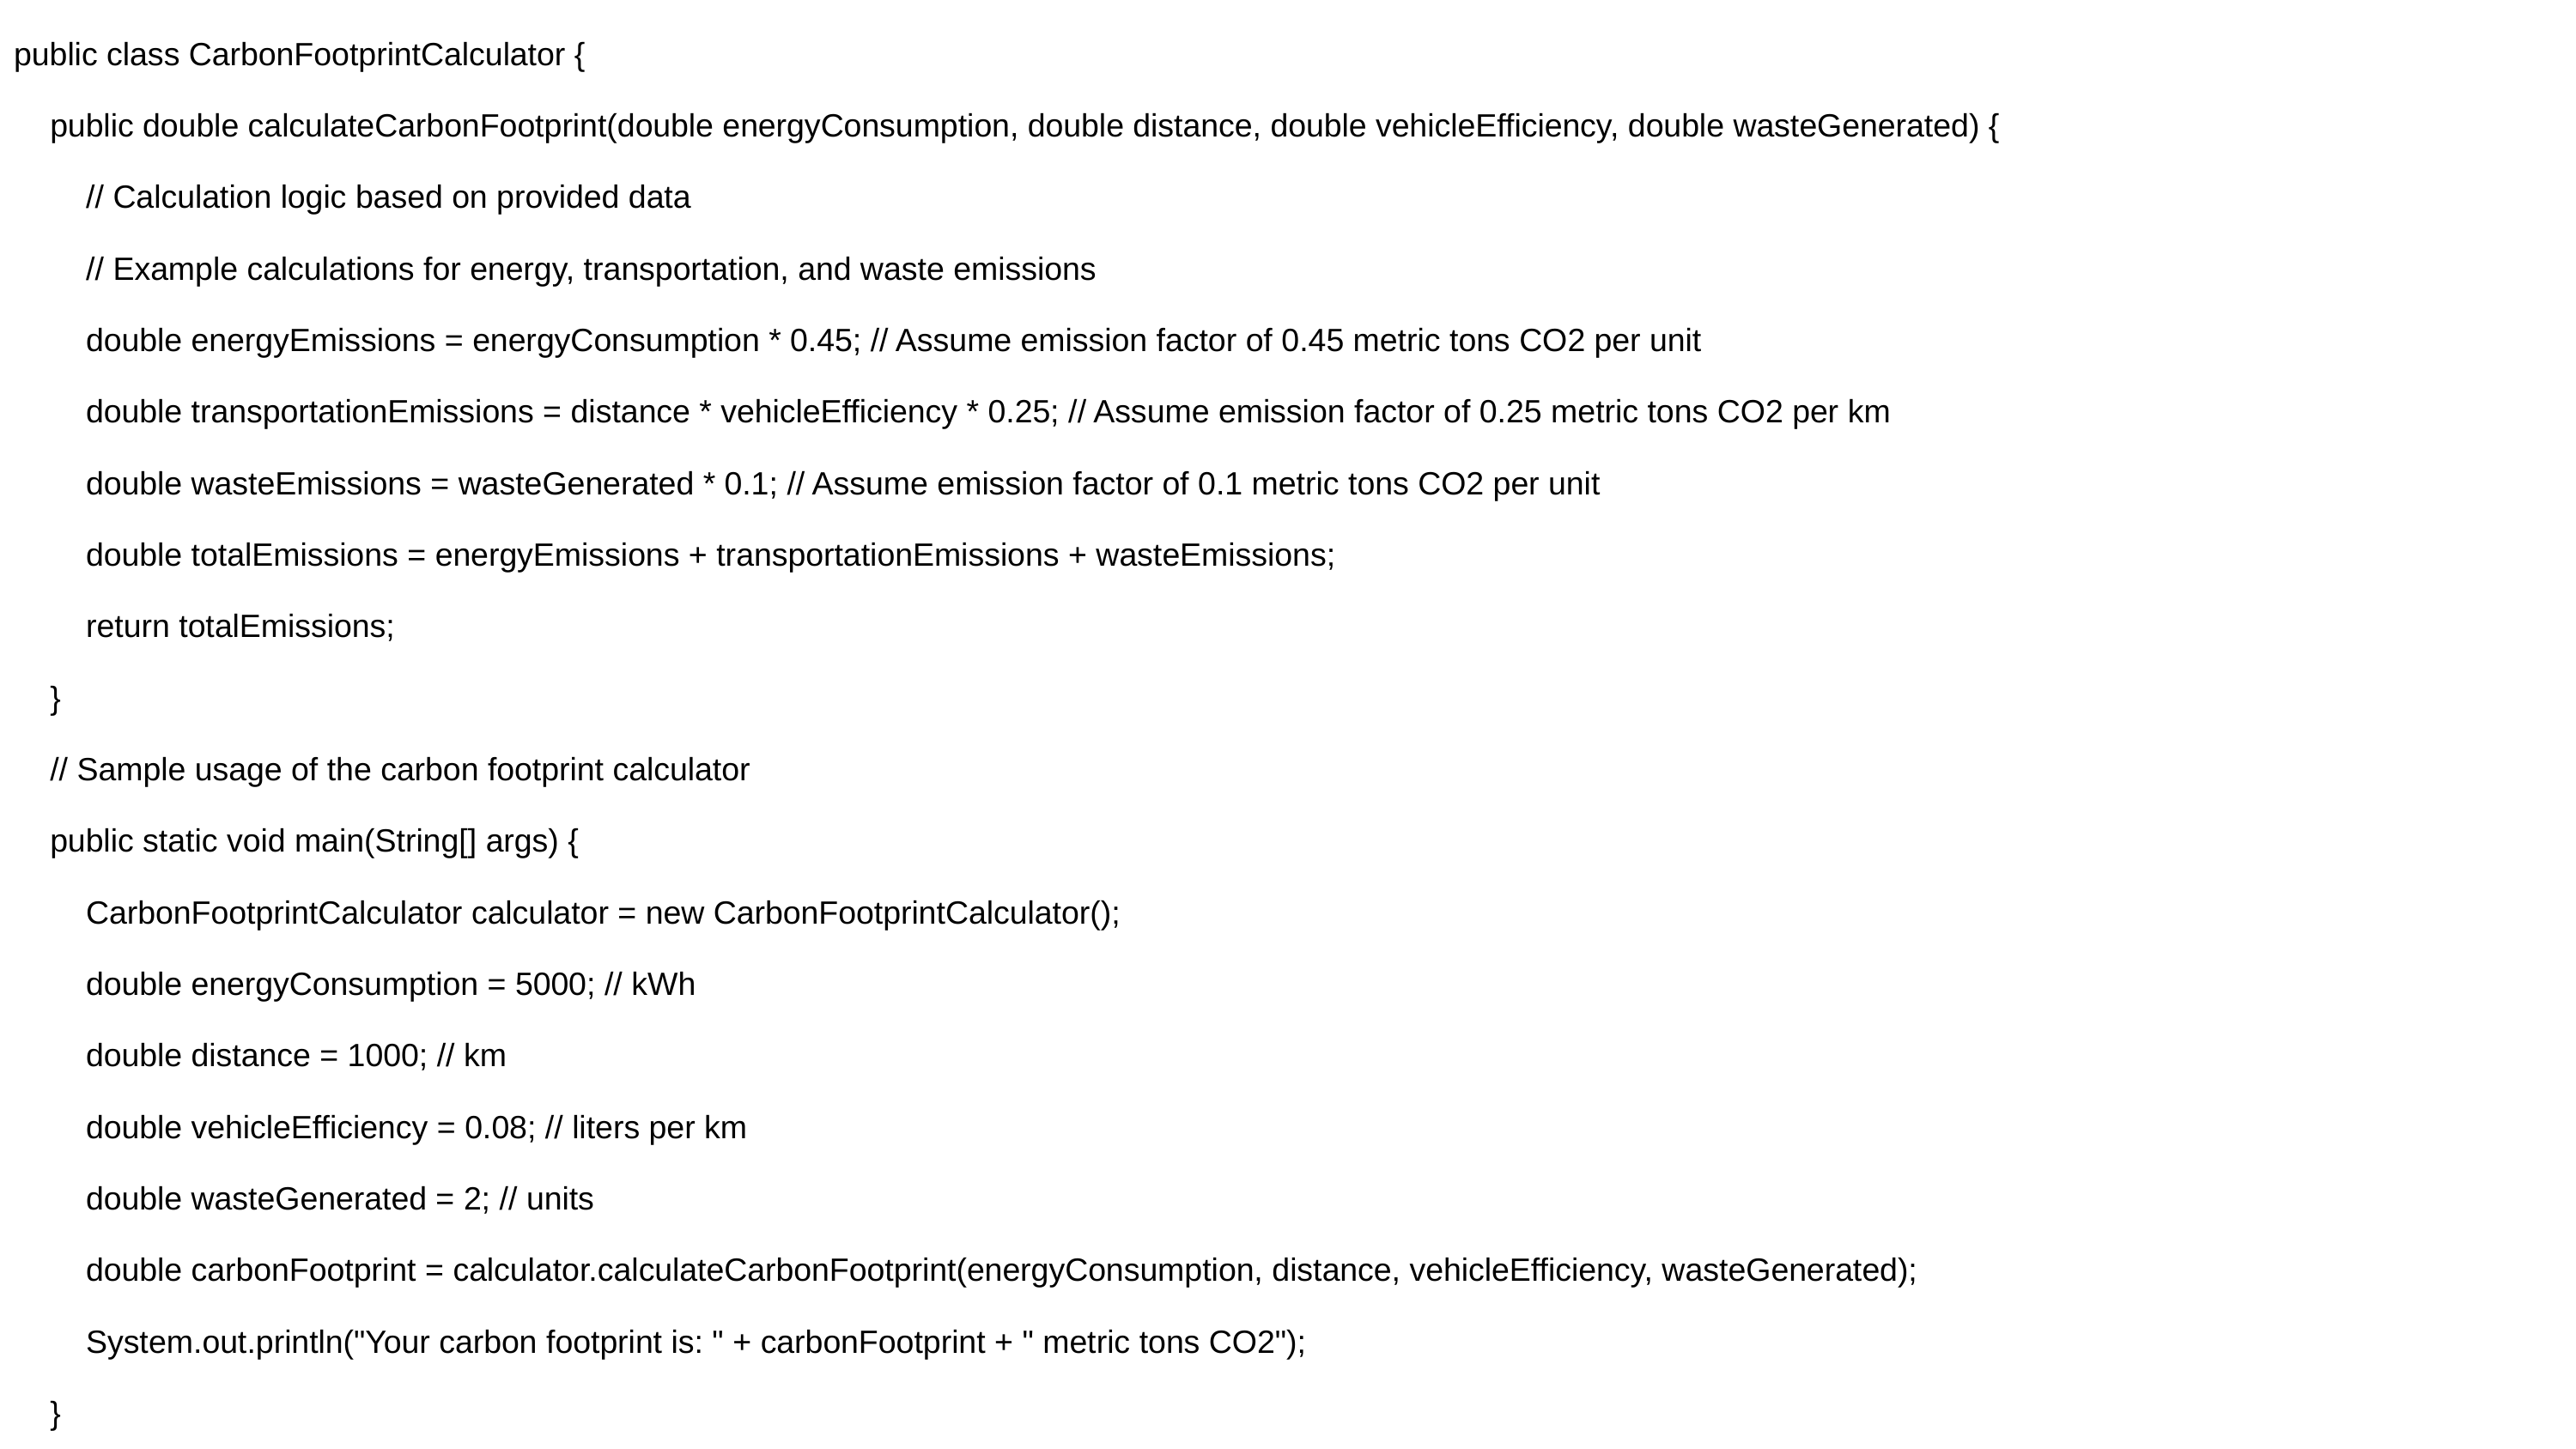

public class CarbonFootprintCalculator {
    public double calculateCarbonFootprint(double energyConsumption, double distance, double vehicleEfficiency, double wasteGenerated) {
        // Calculation logic based on provided data
        // Example calculations for energy, transportation, and waste emissions
        double energyEmissions = energyConsumption * 0.45; // Assume emission factor of 0.45 metric tons CO2 per unit
        double transportationEmissions = distance * vehicleEfficiency * 0.25; // Assume emission factor of 0.25 metric tons CO2 per km
        double wasteEmissions = wasteGenerated * 0.1; // Assume emission factor of 0.1 metric tons CO2 per unit
        double totalEmissions = energyEmissions + transportationEmissions + wasteEmissions;
        return totalEmissions;
    }
    // Sample usage of the carbon footprint calculator
    public static void main(String[] args) {
        CarbonFootprintCalculator calculator = new CarbonFootprintCalculator();
        double energyConsumption = 5000; // kWh
        double distance = 1000; // km
        double vehicleEfficiency = 0.08; // liters per km
        double wasteGenerated = 2; // units
        double carbonFootprint = calculator.calculateCarbonFootprint(energyConsumption, distance, vehicleEfficiency, wasteGenerated);
        System.out.println("Your carbon footprint is: " + carbonFootprint + " metric tons CO2");
    }
}